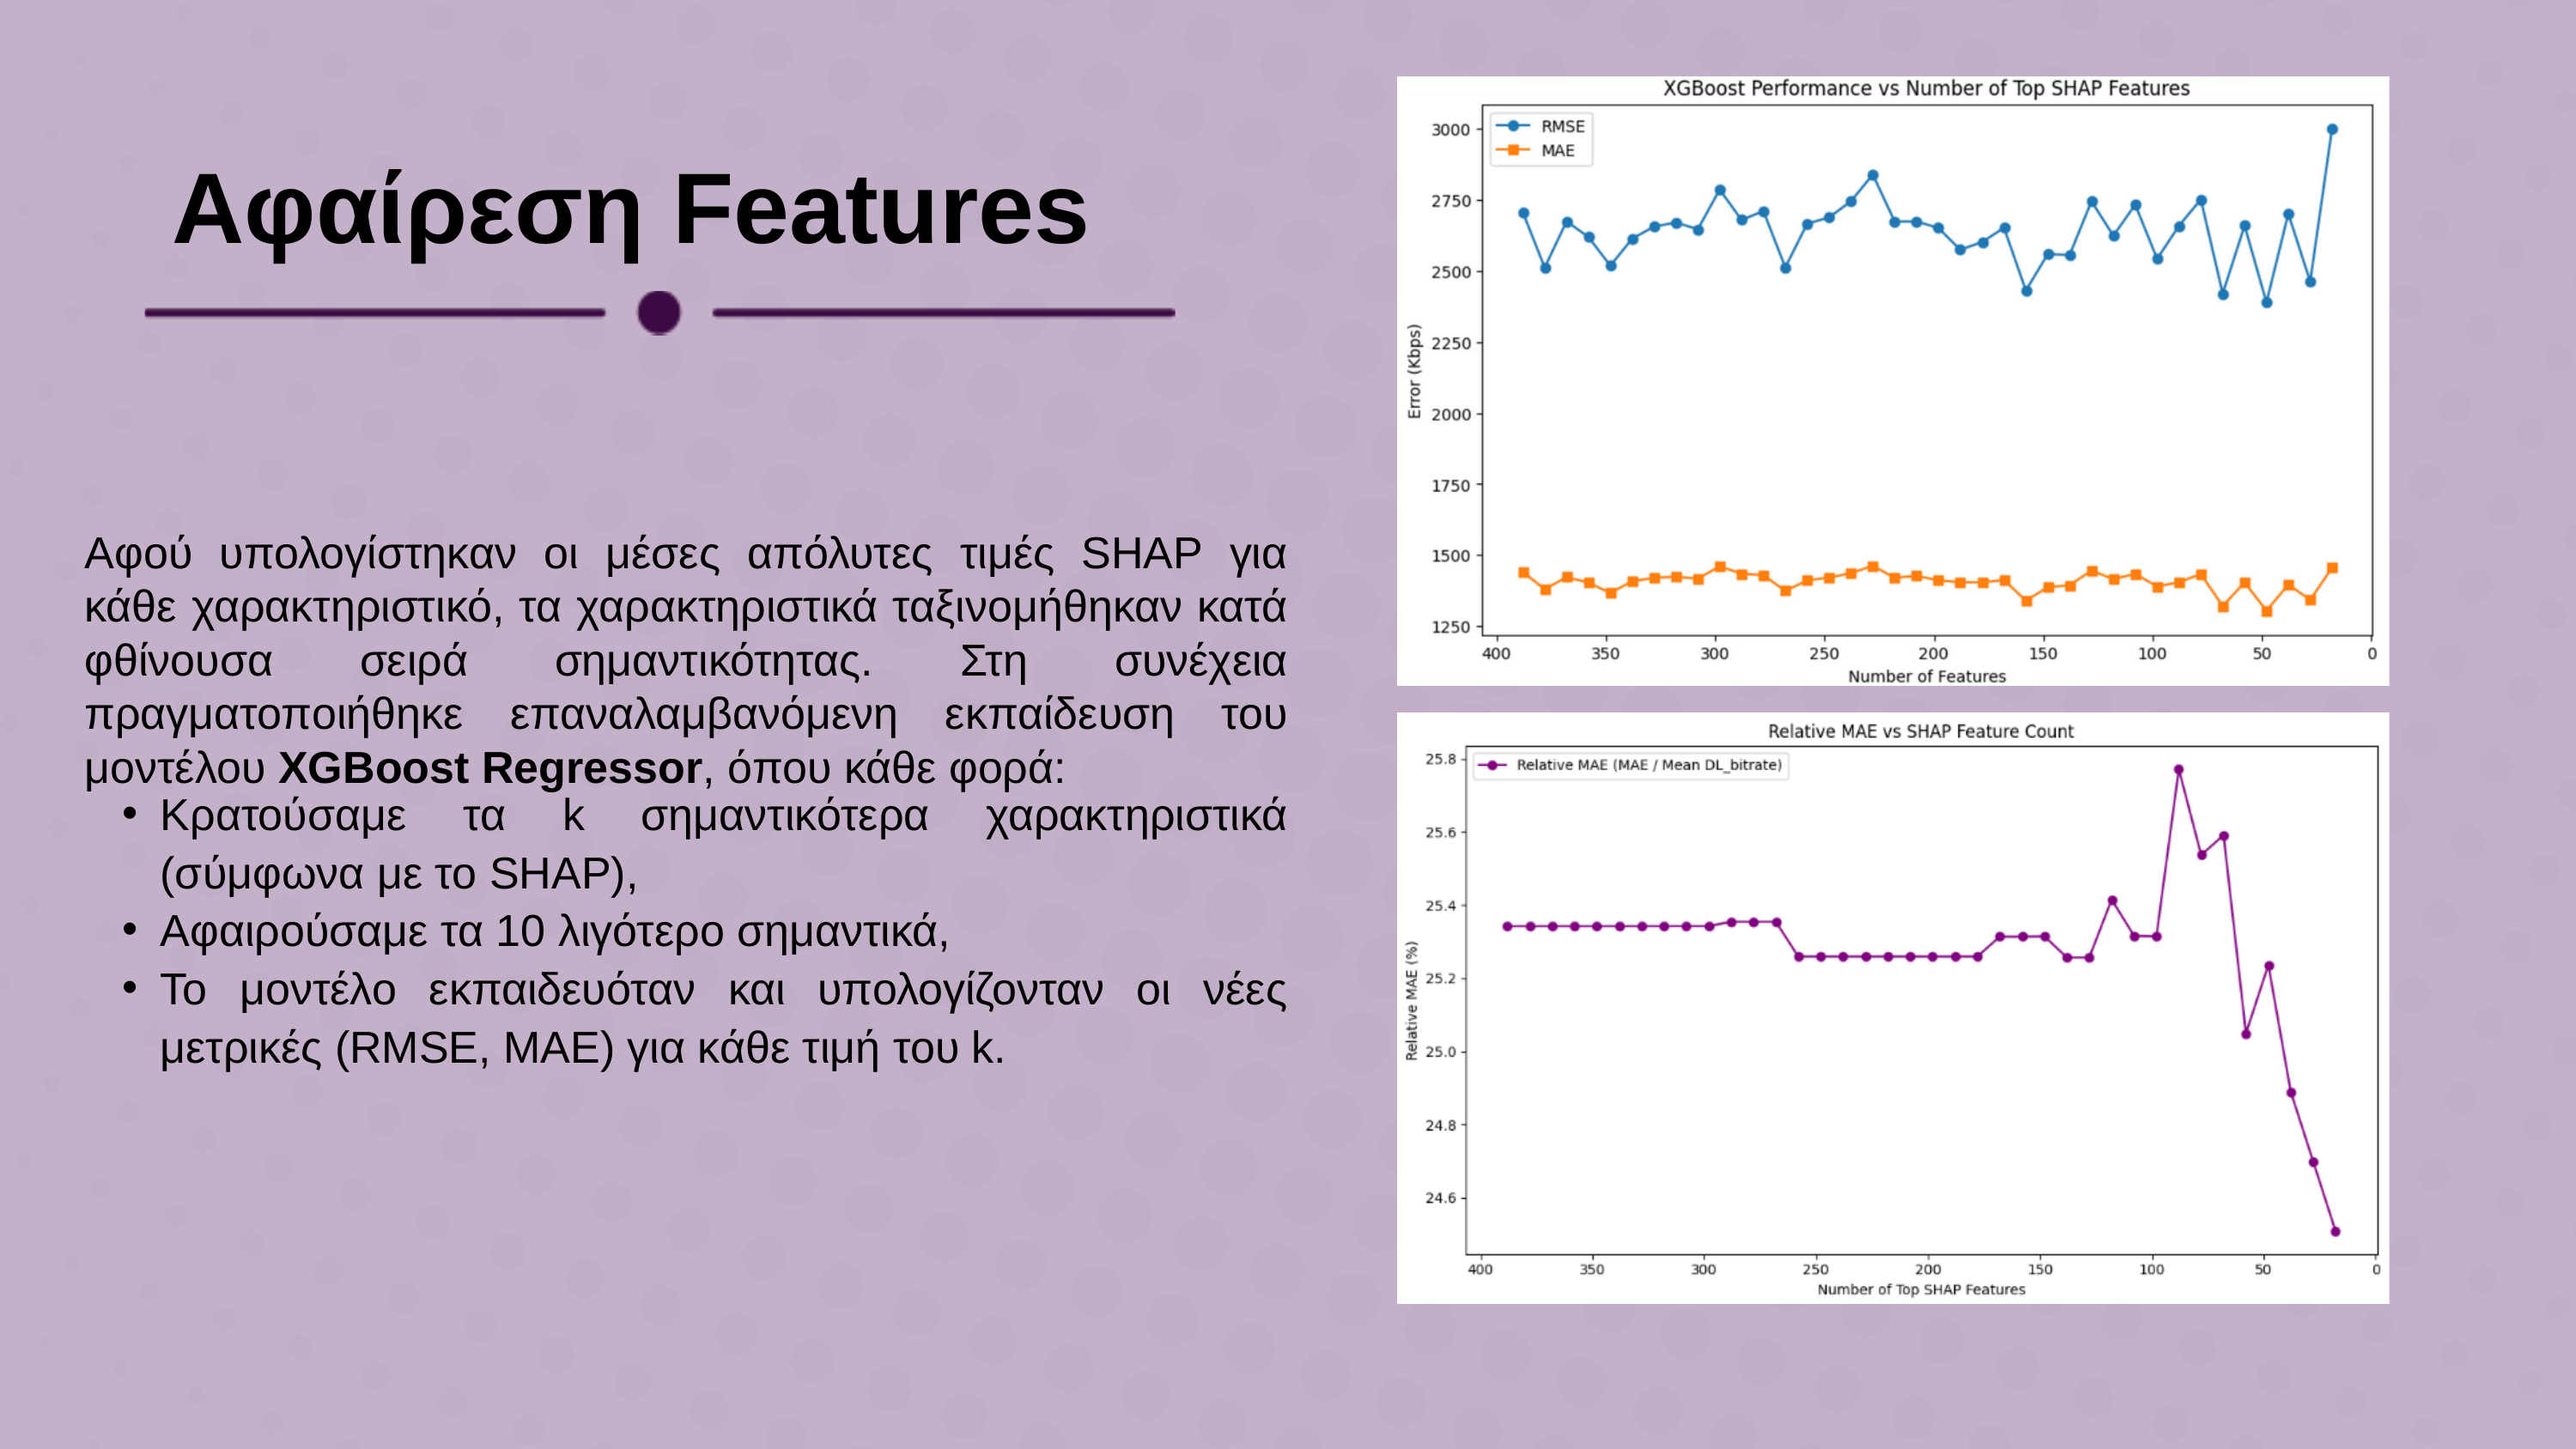

Αφαίρεση Features

Αφού υπολογίστηκαν οι μέσες απόλυτες τιμές SHAP για κάθε χαρακτηριστικό, τα χαρακτηριστικά ταξινομήθηκαν κατά φθίνουσα σειρά σημαντικότητας. Στη συνέχεια πραγματοποιήθηκε επαναλαμβανόμενη εκπαίδευση του μοντέλου XGBoost Regressor, όπου κάθε φορά:

Κρατούσαμε τα k σημαντικότερα χαρακτηριστικά (σύμφωνα με το SHAP),
Αφαιρούσαμε τα 10 λιγότερο σημαντικά,
Το μοντέλο εκπαιδευόταν και υπολογίζονταν οι νέες μετρικές (RMSE, MAE) για κάθε τιμή του k.